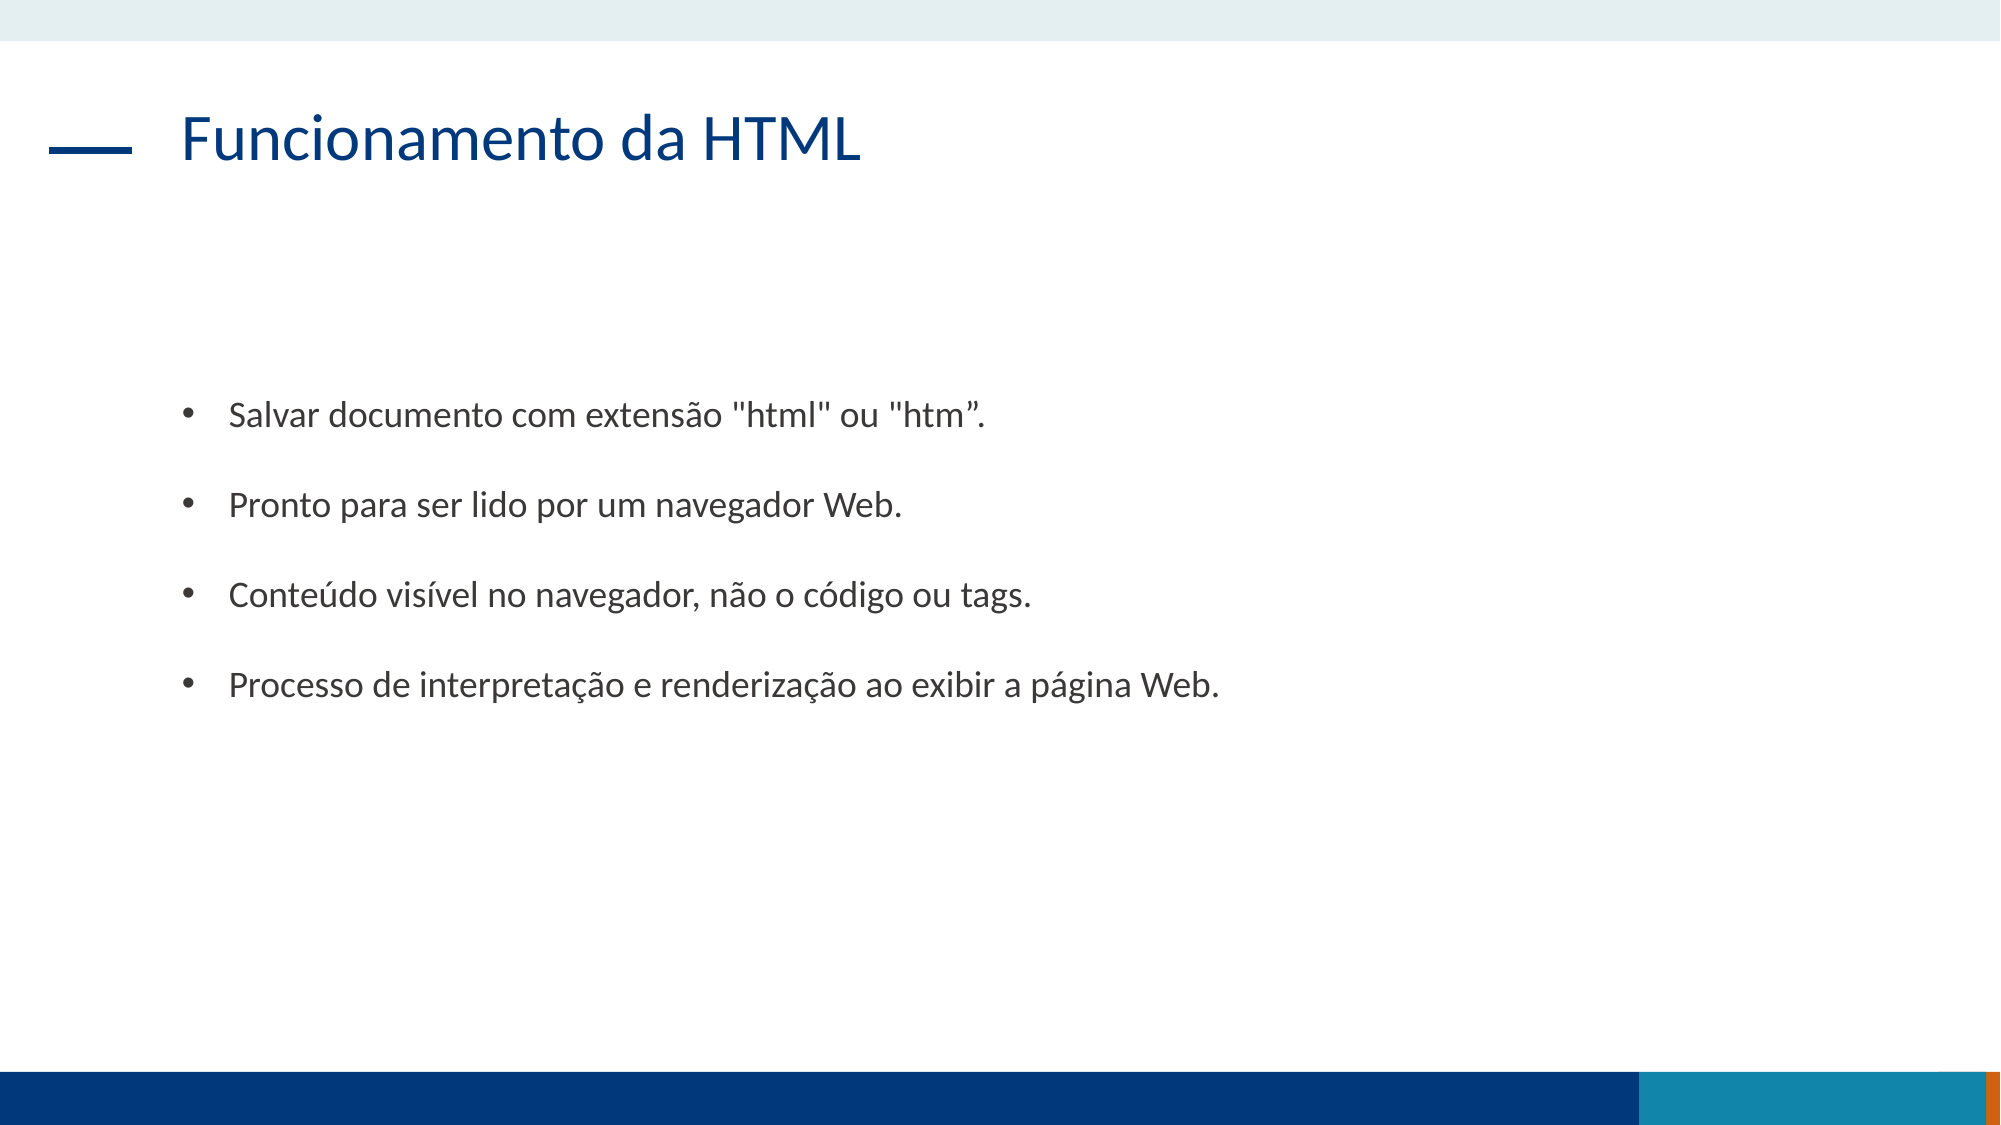

Funcionamento da HTML
Salvar documento com extensão "html" ou "htm”.

Pronto para ser lido por um navegador Web.

Conteúdo visível no navegador, não o código ou tags.

Processo de interpretação e renderização ao exibir a página Web.